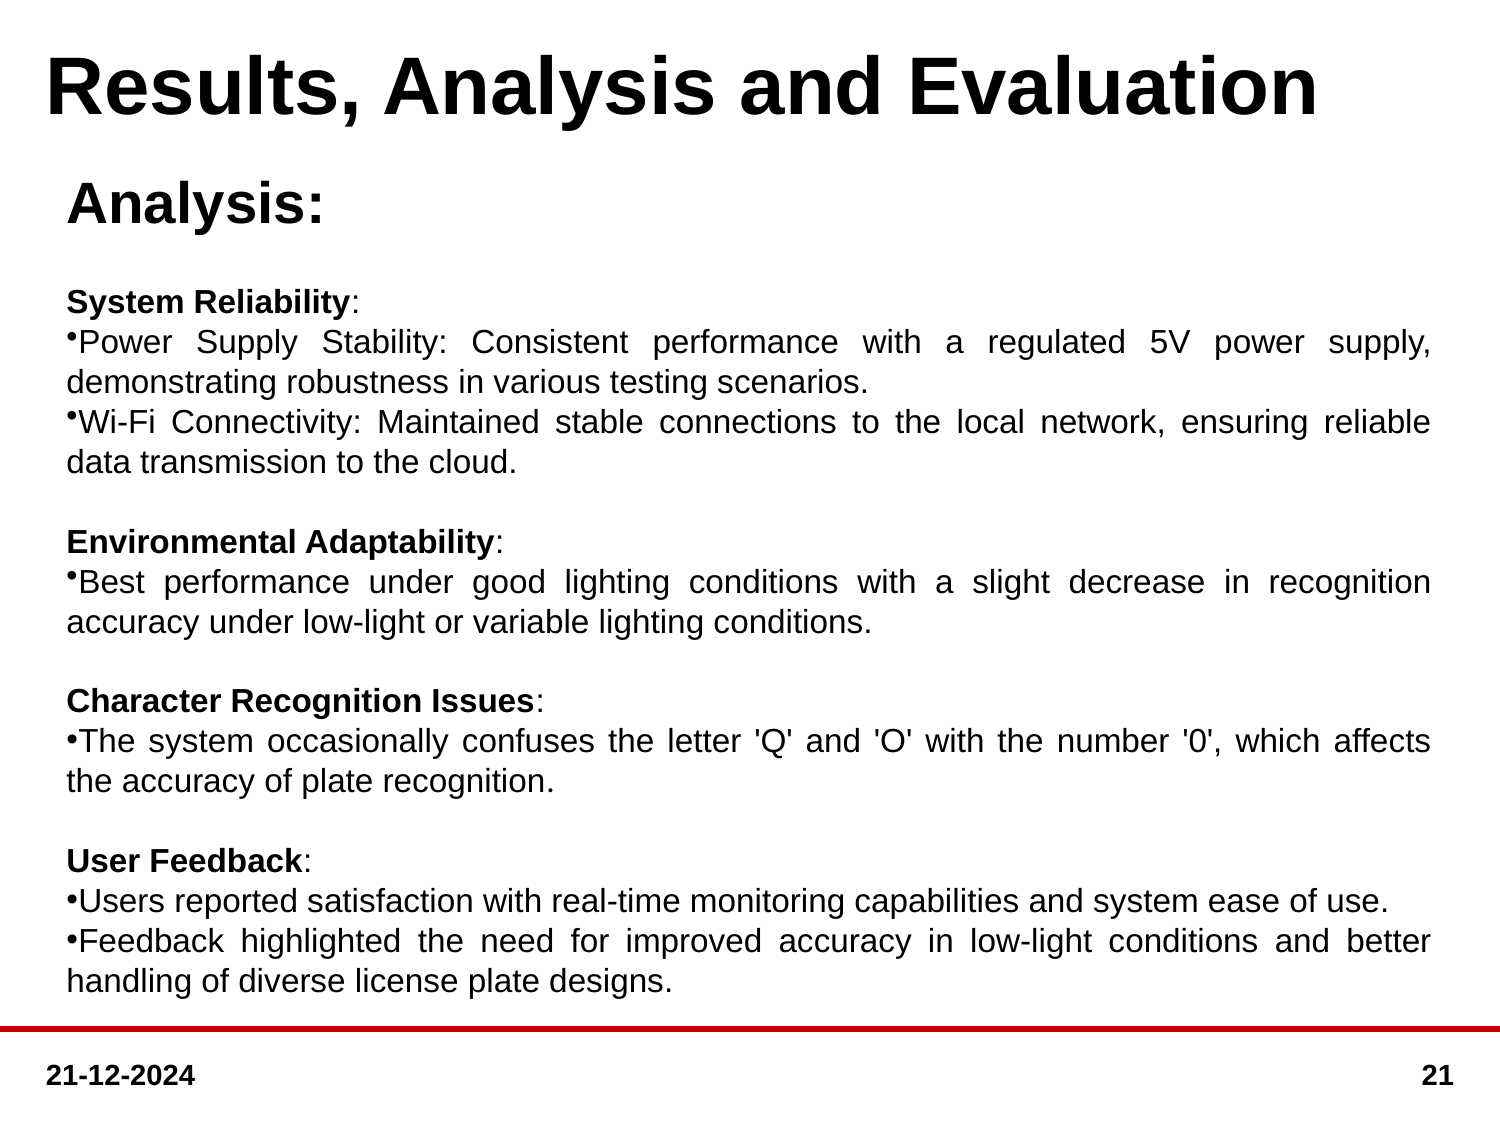

# Results, Analysis and Evaluation
Analysis:

System Reliability:
Power Supply Stability: Consistent performance with a regulated 5V power supply, demonstrating robustness in various testing scenarios.
Wi-Fi Connectivity: Maintained stable connections to the local network, ensuring reliable data transmission to the cloud.

Environmental Adaptability:
Best performance under good lighting conditions with a slight decrease in recognition accuracy under low-light or variable lighting conditions.

Character Recognition Issues:
The system occasionally confuses the letter 'Q' and 'O' with the number '0', which affects the accuracy of plate recognition.

User Feedback:
Users reported satisfaction with real-time monitoring capabilities and system ease of use.
Feedback highlighted the need for improved accuracy in low-light conditions and better handling of diverse license plate designs.

21-12-2024
21